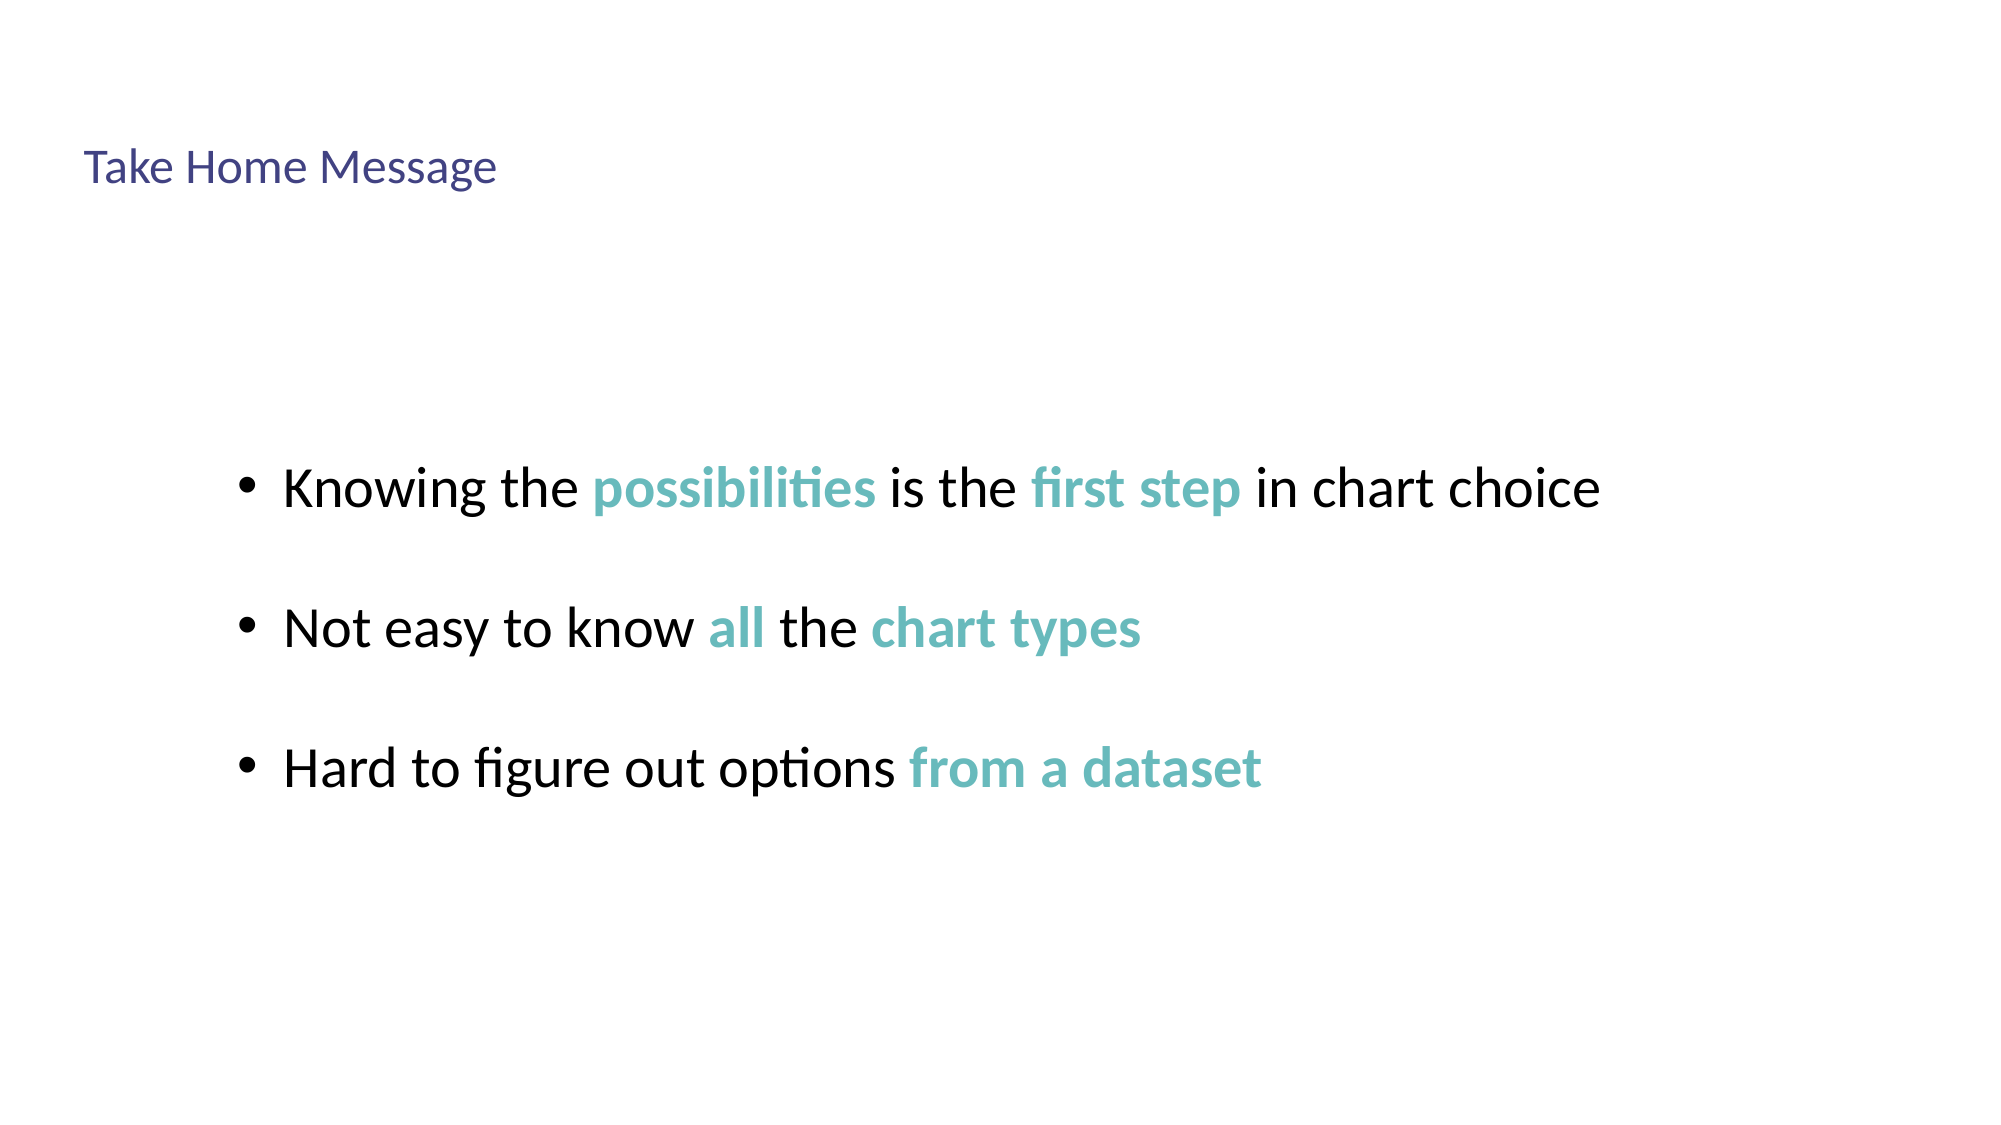

Take Home Message
Knowing the possibilities is the first step in chart choice

Not easy to know all the chart types

Hard to figure out options from a dataset